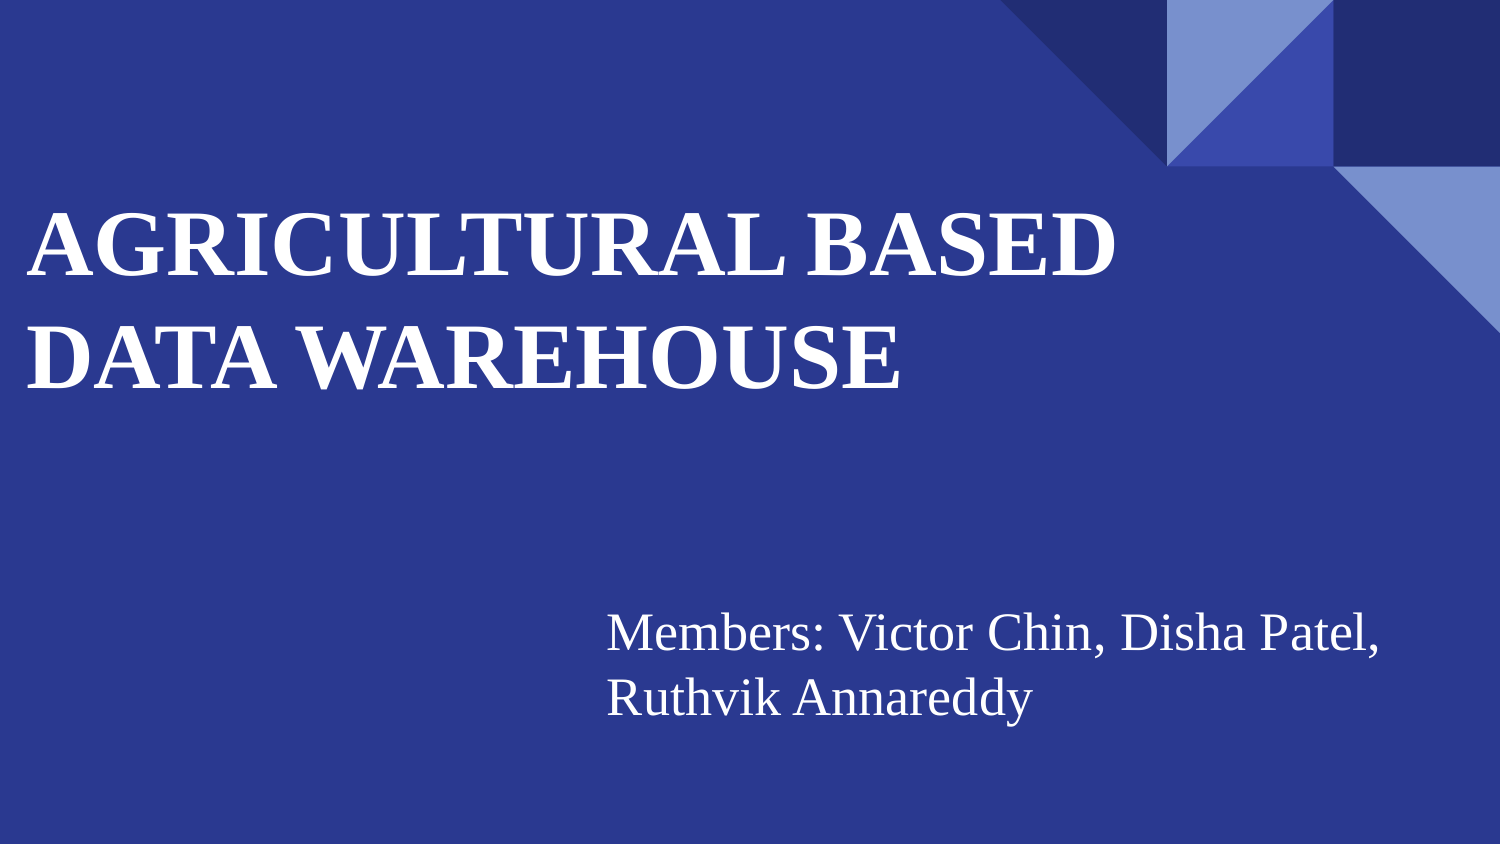

# AGRICULTURAL BASED
DATA WAREHOUSE
Members: Victor Chin, Disha Patel, Ruthvik Annareddy